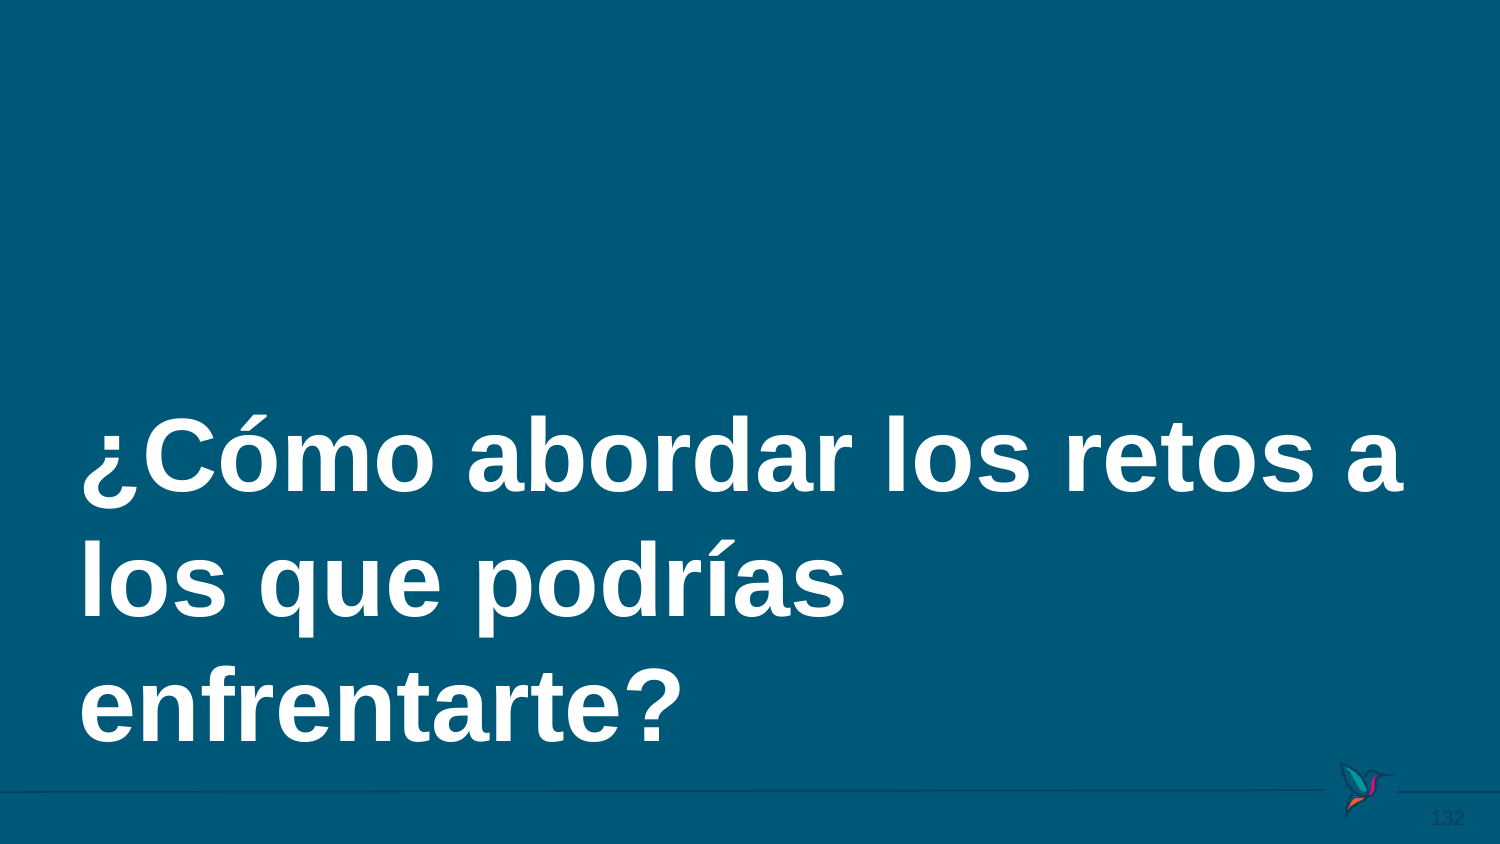

¿Cómo abordar los retos a los que podrías enfrentarte?